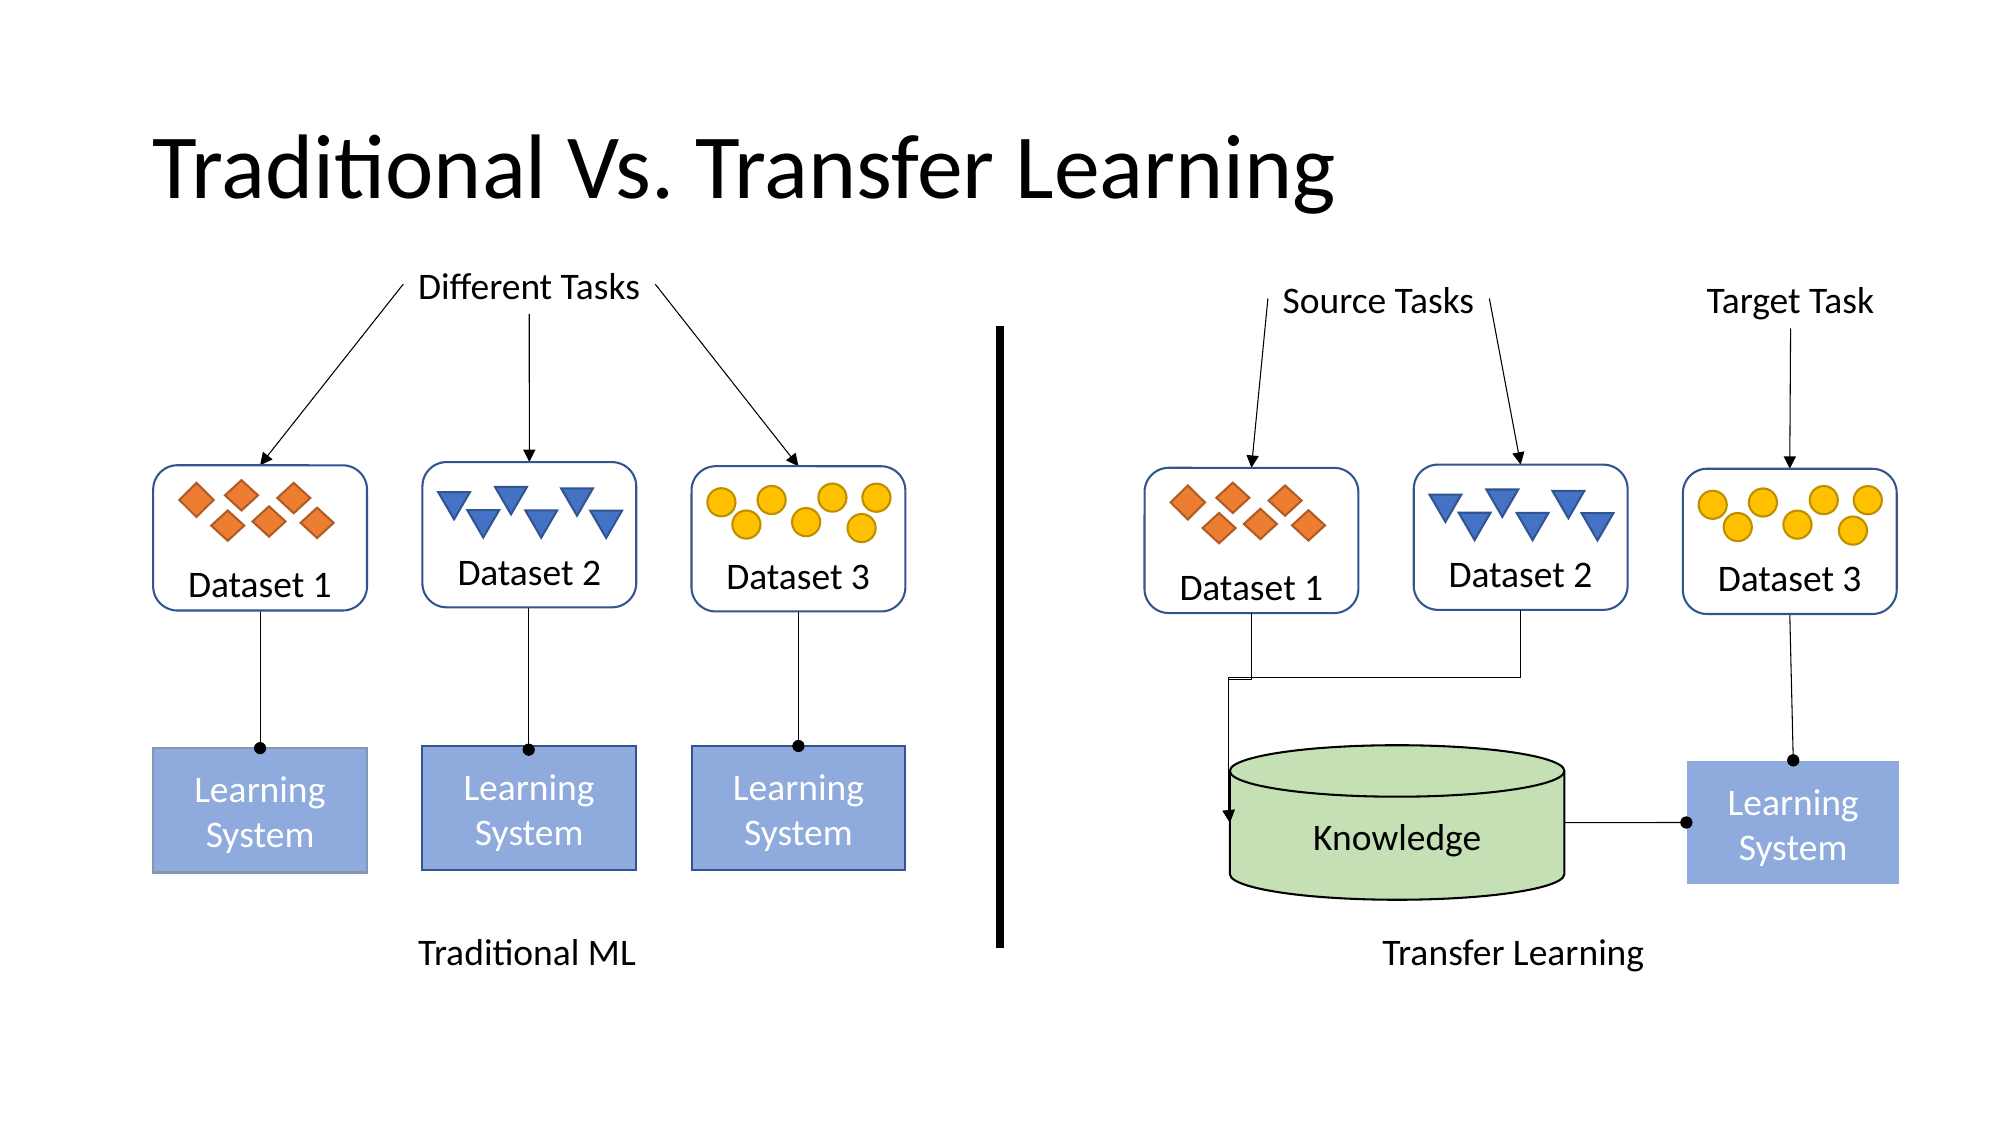

# Traditional Vs. Transfer Learning
Different Tasks
Source Tasks
Target Task

Dataset 2

Dataset 2

Dataset 1

Dataset 3

Dataset 1

Dataset 3

Knowledge
Learning System
Learning System
Learning System
Learning System
Traditional ML
Transfer Learning